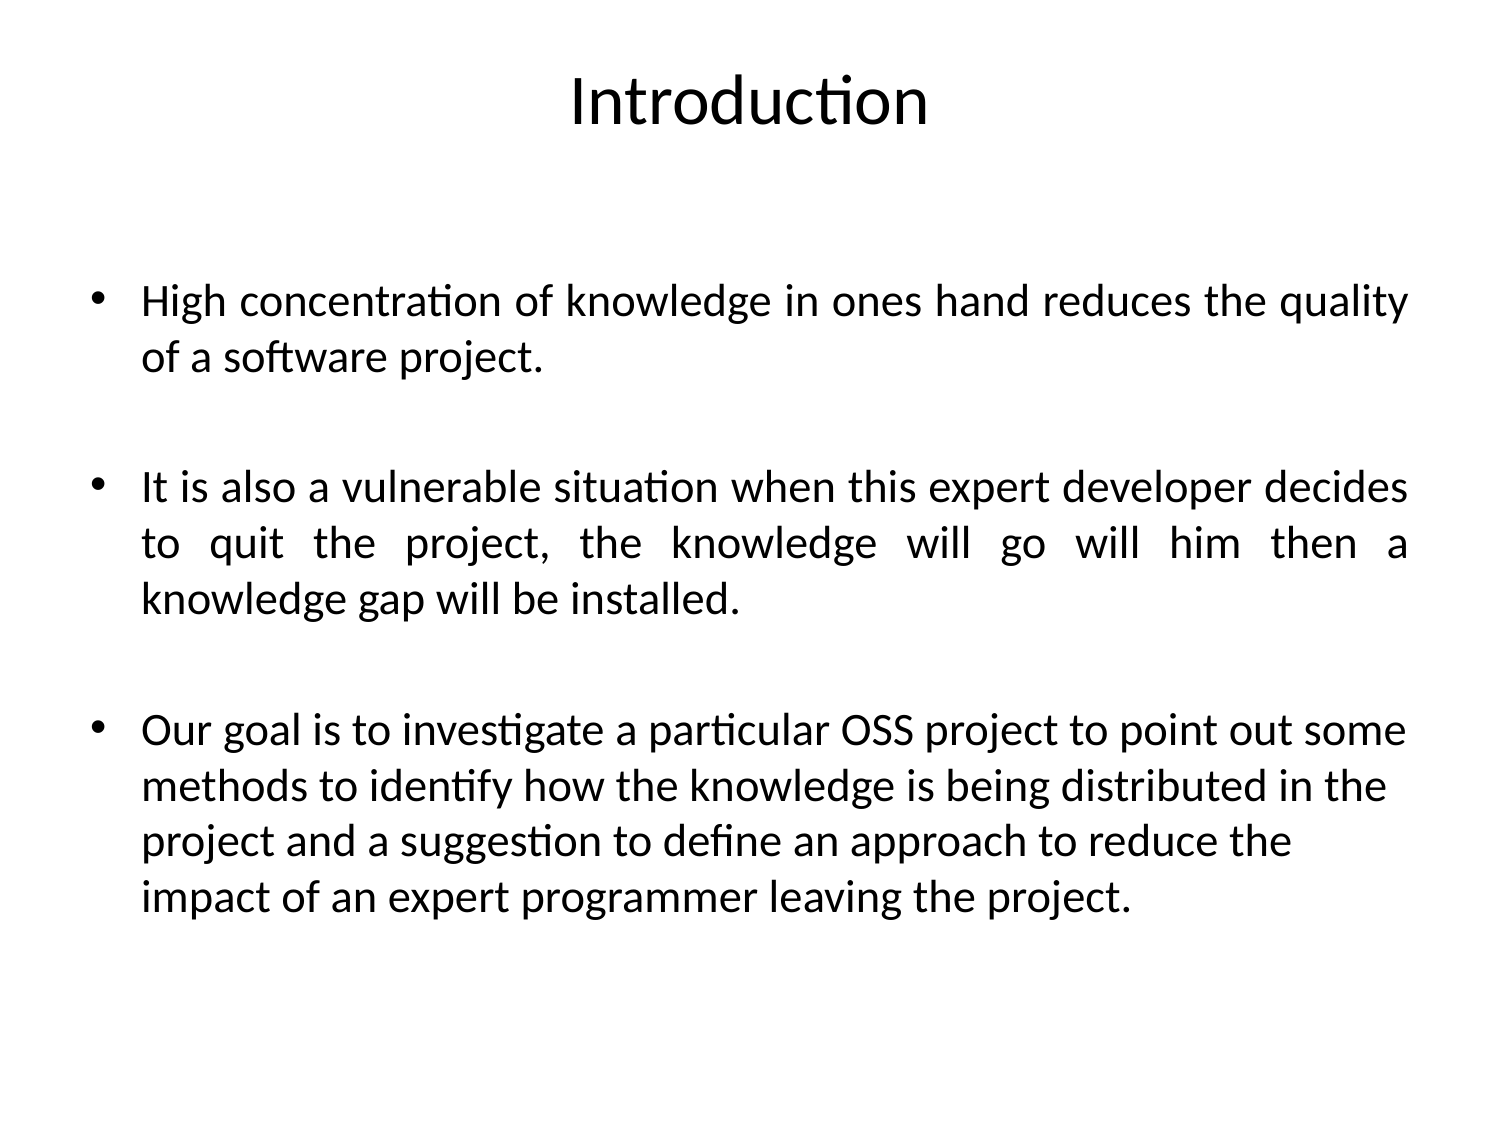

# Introduction
High concentration of knowledge in ones hand reduces the quality of a software project.

It is also a vulnerable situation when this expert developer decides to quit the project, the knowledge will go will him then a knowledge gap will be installed.

Our goal is to investigate a particular OSS project to point out some methods to identify how the knowledge is being distributed in the project and a suggestion to define an approach to reduce the impact of an expert programmer leaving the project.